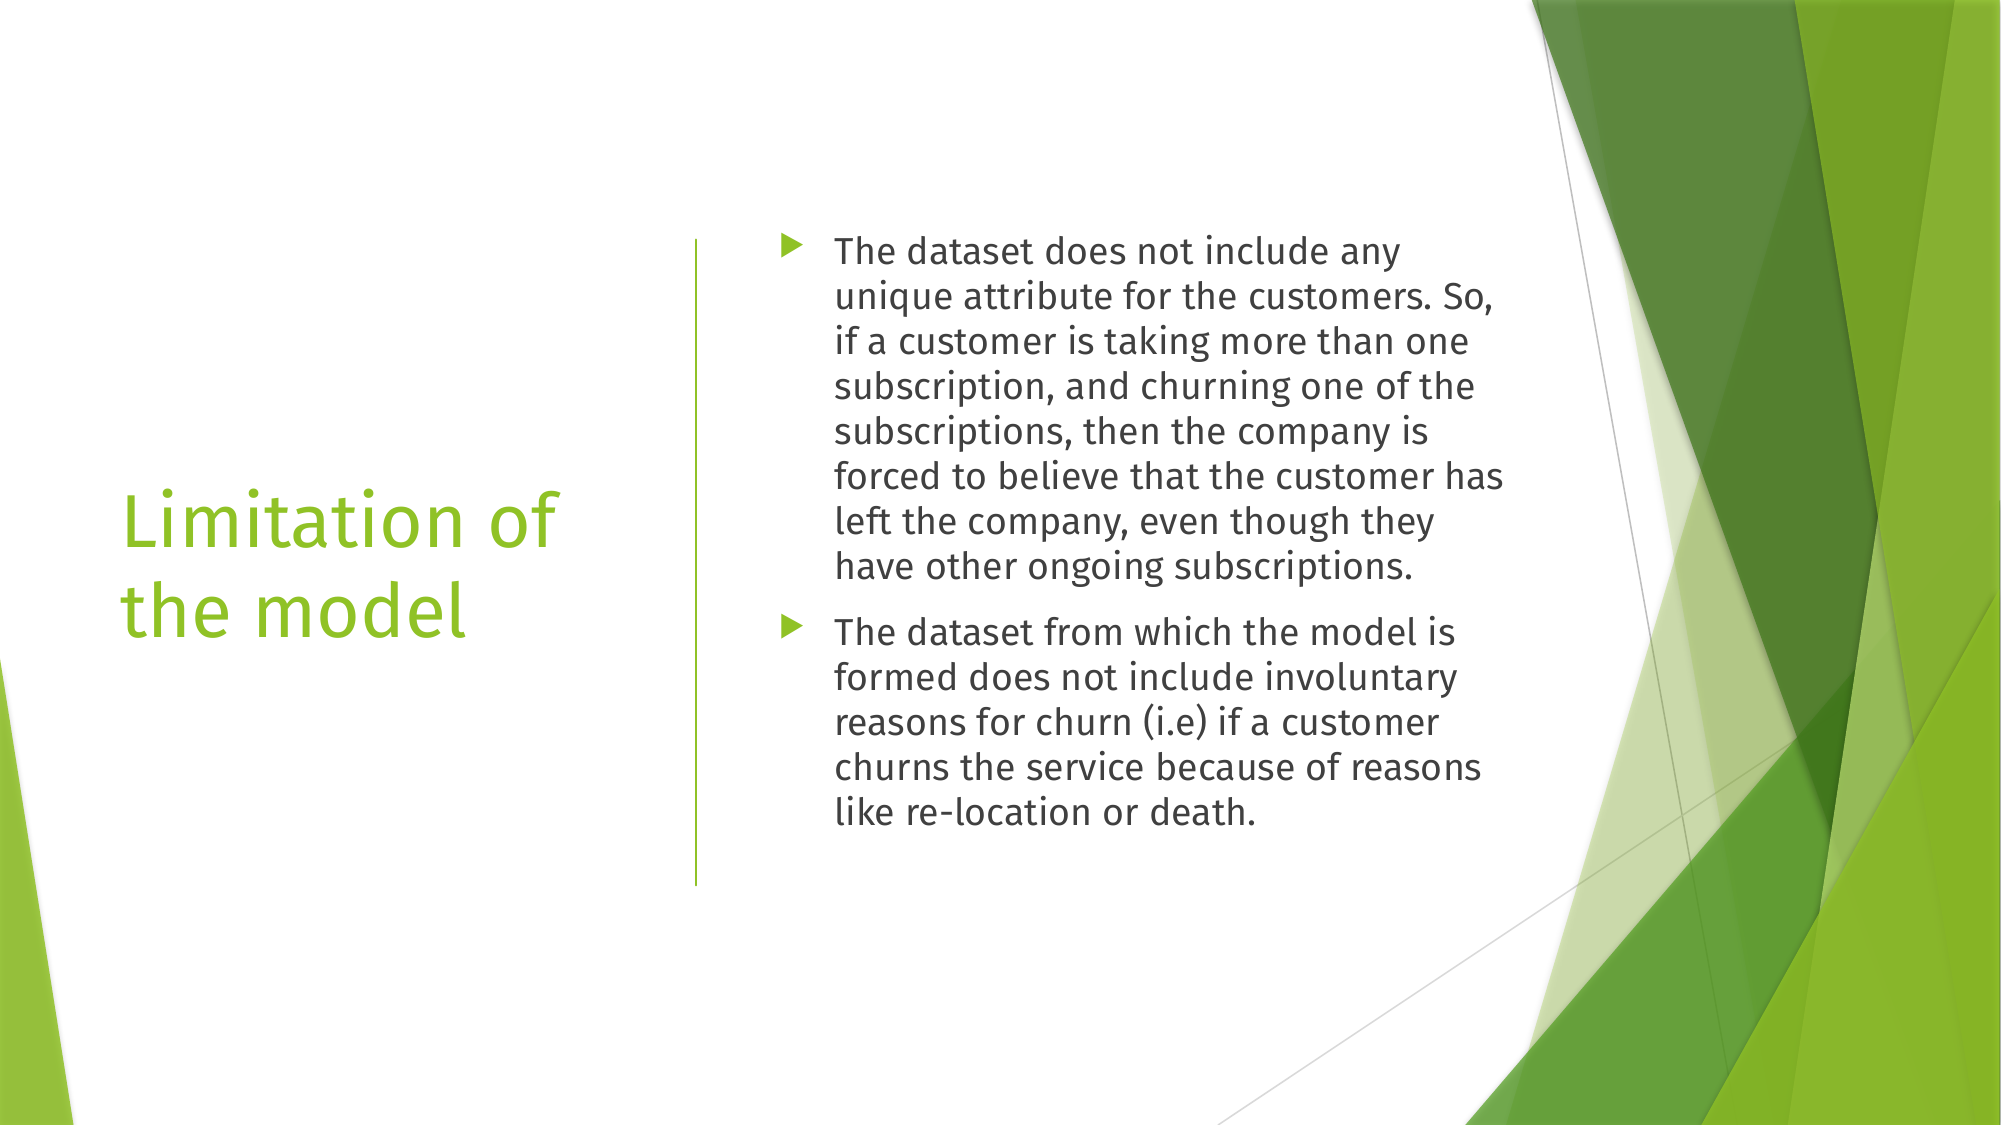

# Limitation of the model
The dataset does not include any unique attribute for the customers. So, if a customer is taking more than one subscription, and churning one of the subscriptions, then the company is forced to believe that the customer has left the company, even though they have other ongoing subscriptions.
The dataset from which the model is formed does not include involuntary reasons for churn (i.e) if a customer churns the service because of reasons like re-location or death.